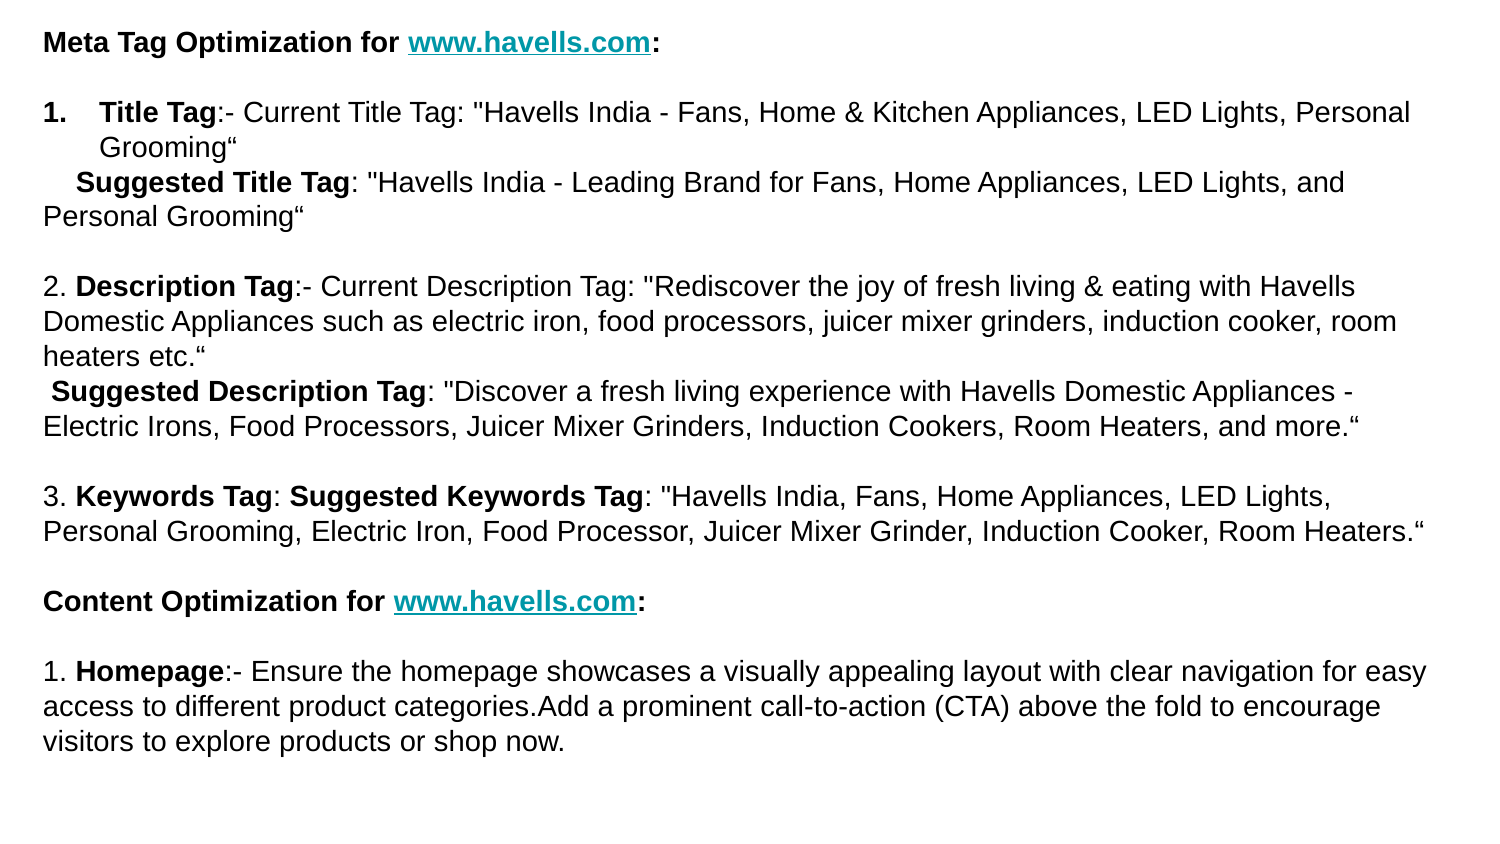

Meta Tag Optimization for www.havells.com:

Title Tag:- Current Title Tag: "Havells India - Fans, Home & Kitchen Appliances, LED Lights, Personal Grooming“
    Suggested Title Tag: "Havells India - Leading Brand for Fans, Home Appliances, LED Lights, and Personal Grooming“

2. Description Tag:- Current Description Tag: "Rediscover the joy of fresh living & eating with Havells Domestic Appliances such as electric iron, food processors, juicer mixer grinders, induction cooker, room heaters etc.“
 Suggested Description Tag: "Discover a fresh living experience with Havells Domestic Appliances - Electric Irons, Food Processors, Juicer Mixer Grinders, Induction Cookers, Room Heaters, and more.“

3. Keywords Tag: Suggested Keywords Tag: "Havells India, Fans, Home Appliances, LED Lights, Personal Grooming, Electric Iron, Food Processor, Juicer Mixer Grinder, Induction Cooker, Room Heaters.“

Content Optimization for www.havells.com:

1. Homepage:- Ensure the homepage showcases a visually appealing layout with clear navigation for easy access to different product categories.Add a prominent call-to-action (CTA) above the fold to encourage visitors to explore products or shop now.